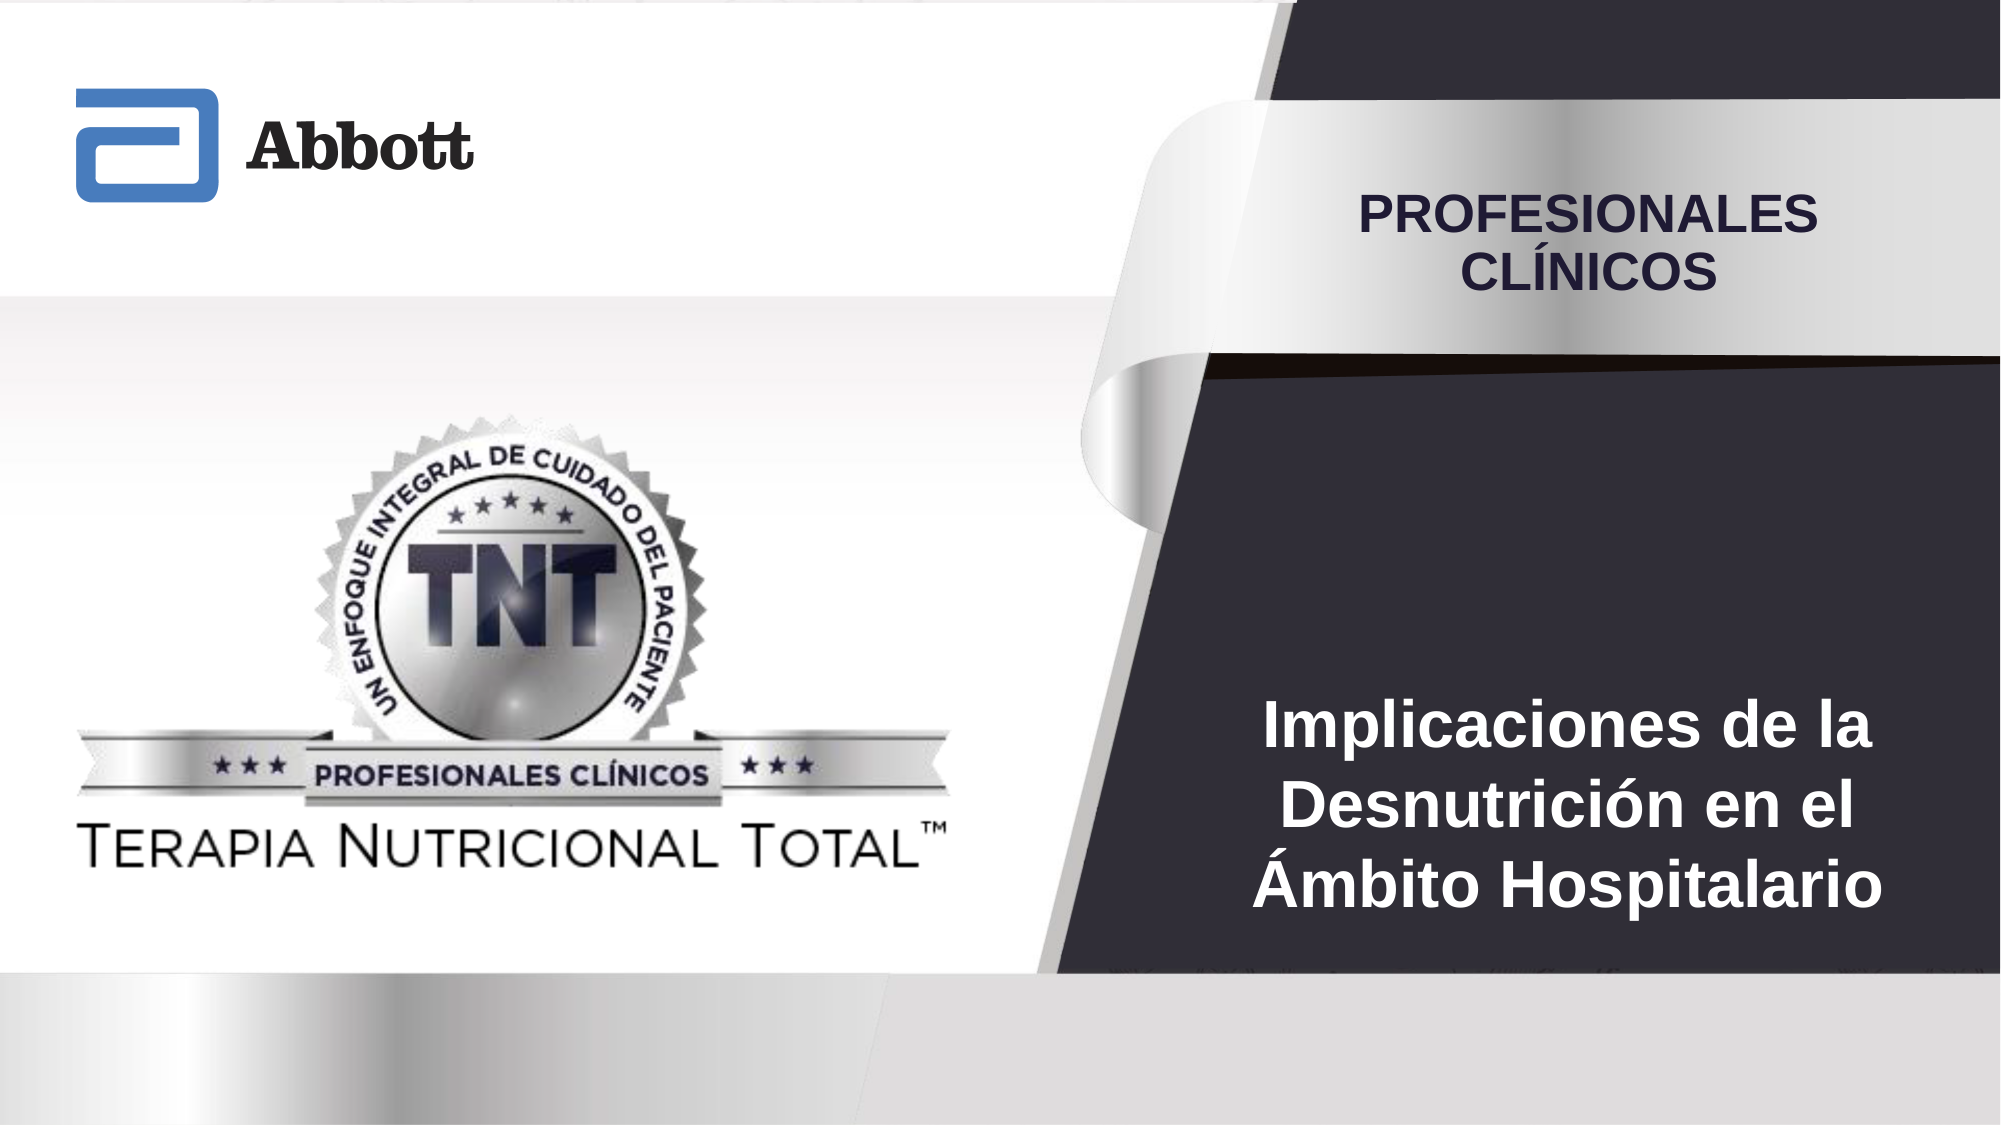

# PROFESIONALES CLÍNICOS
Implicaciones de la Desnutrición en el Ámbito Hospitalario